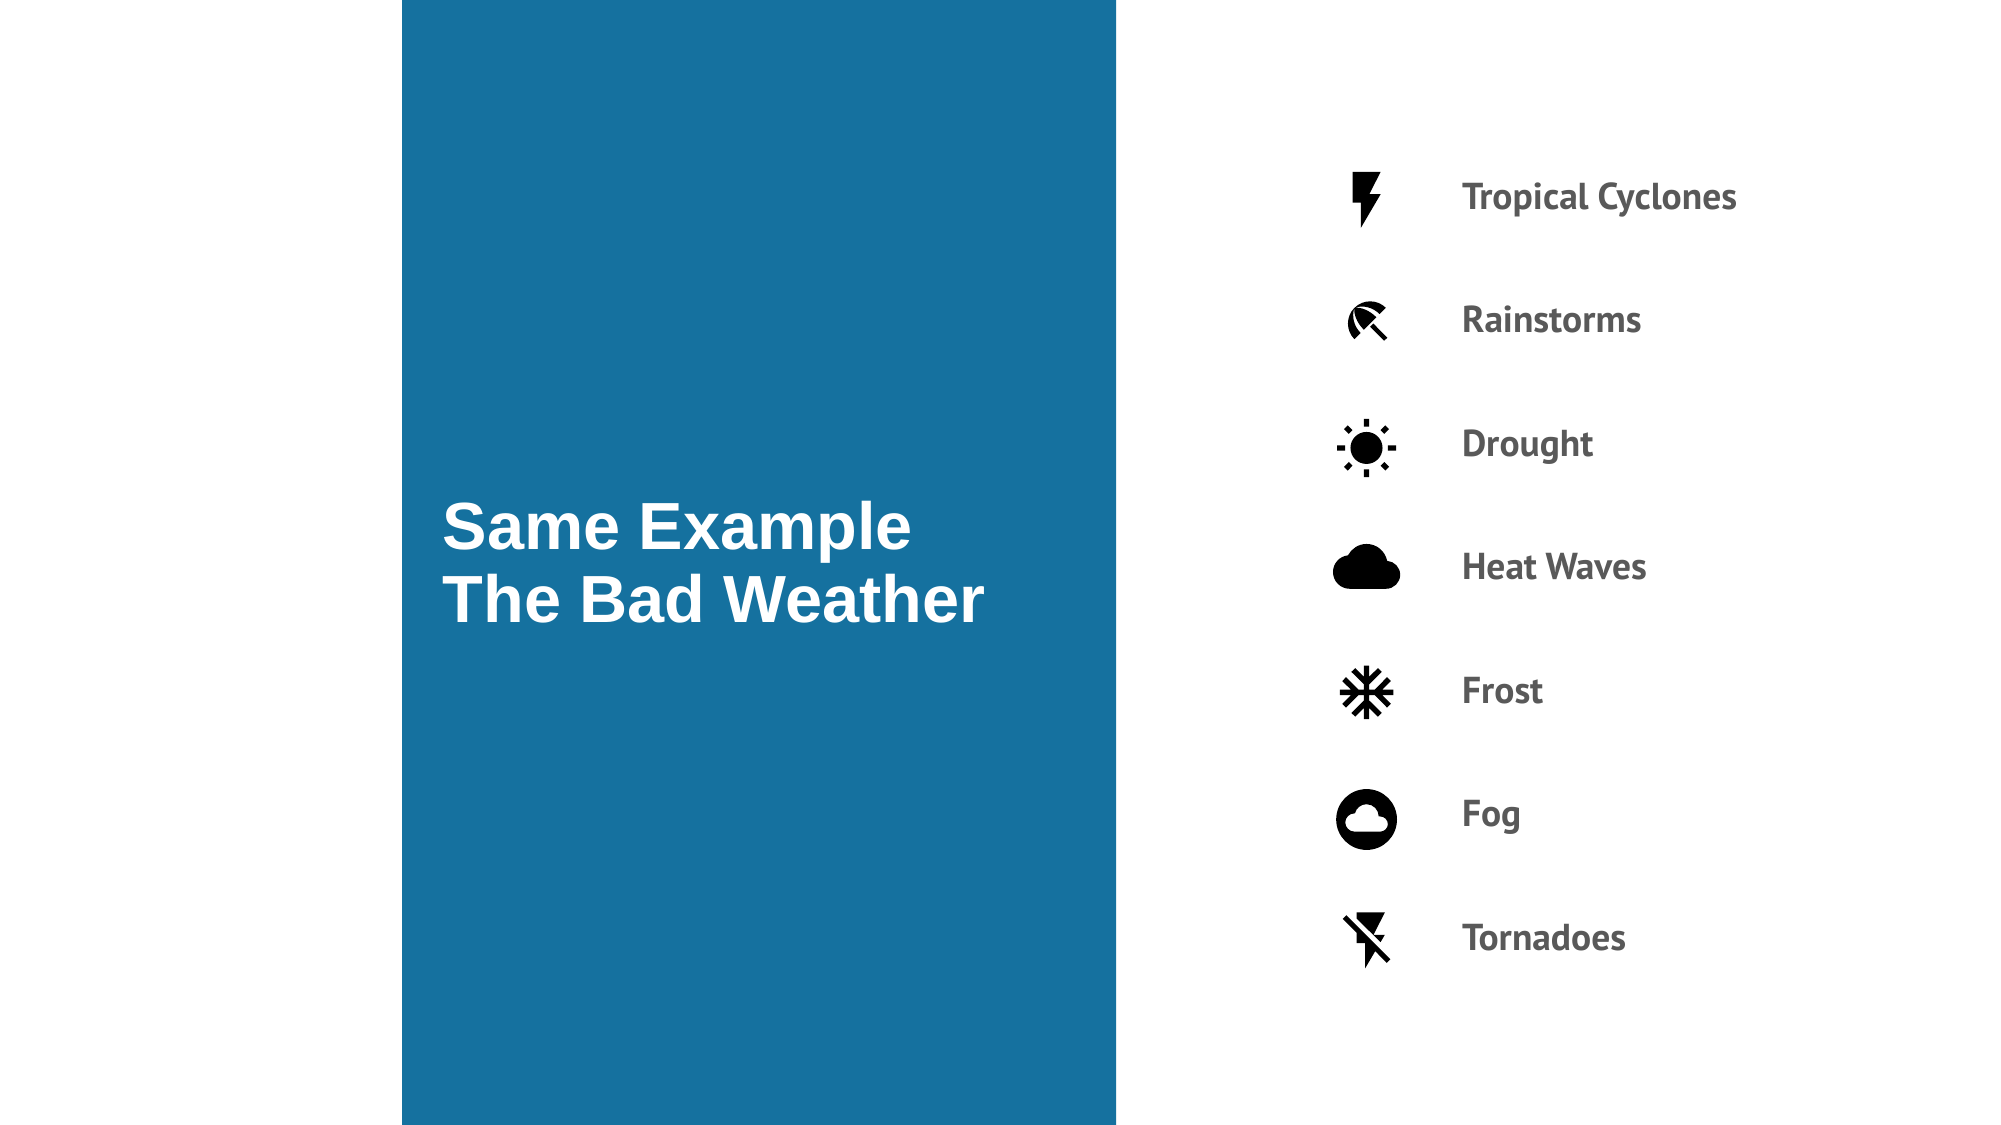

Tropical Cyclones
Rainstorms

Drought
Heat Waves

Frost

Fog

Tornadoes
Same Example
The Bad Weather